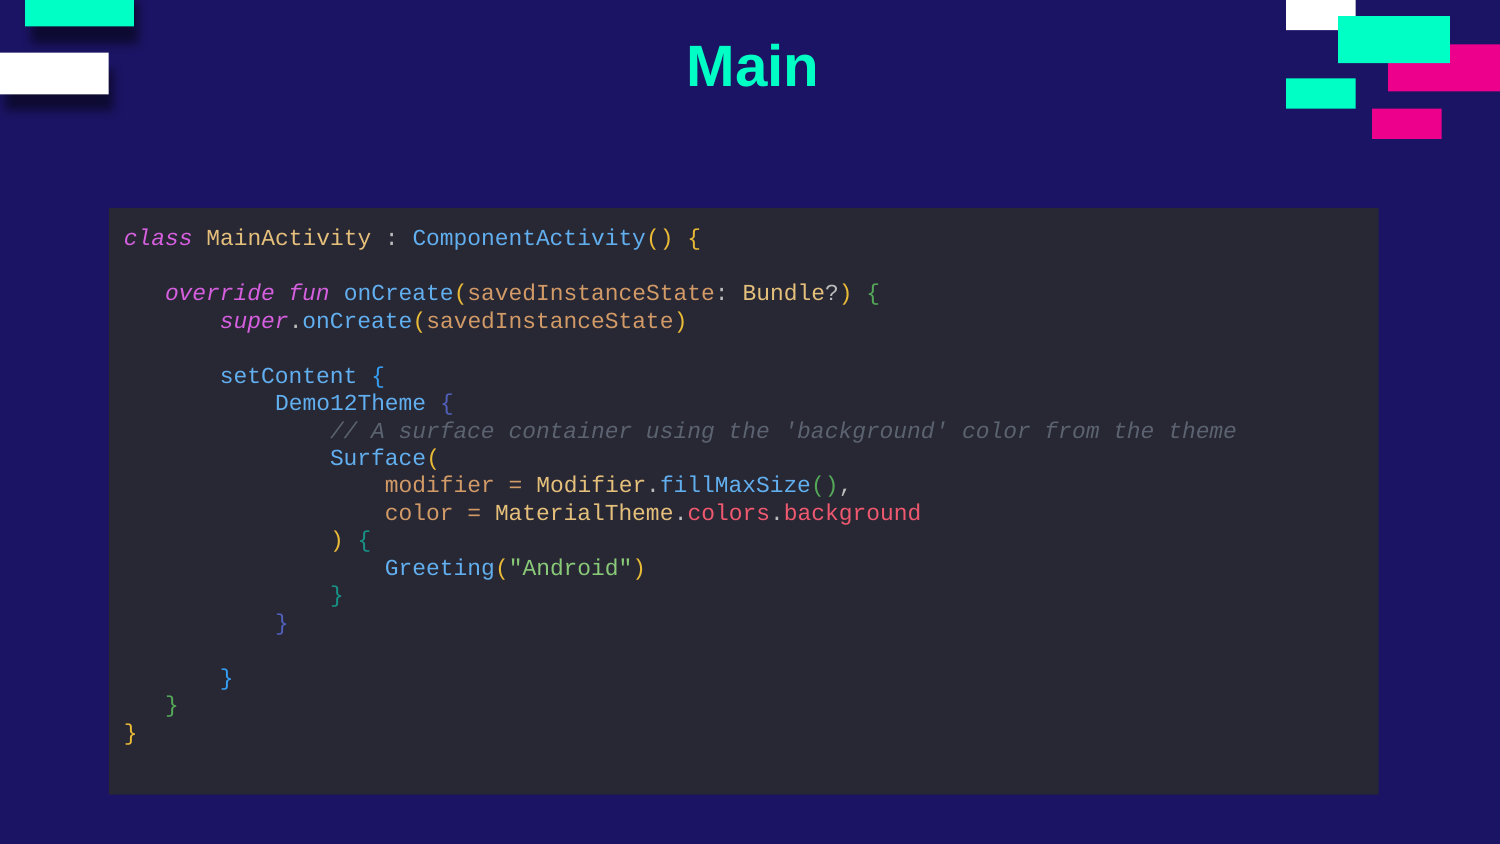

Main

class MainActivity : ComponentActivity() {

   override fun onCreate(savedInstanceState: Bundle?) {
       super.onCreate(savedInstanceState)

       setContent {
           Demo12Theme {
               // A surface container using the 'background' color from the theme
               Surface(
                   modifier = Modifier.fillMaxSize(),
                   color = MaterialTheme.colors.background
               ) {
                   Greeting("Android")
               }
           }

       }
   }
}